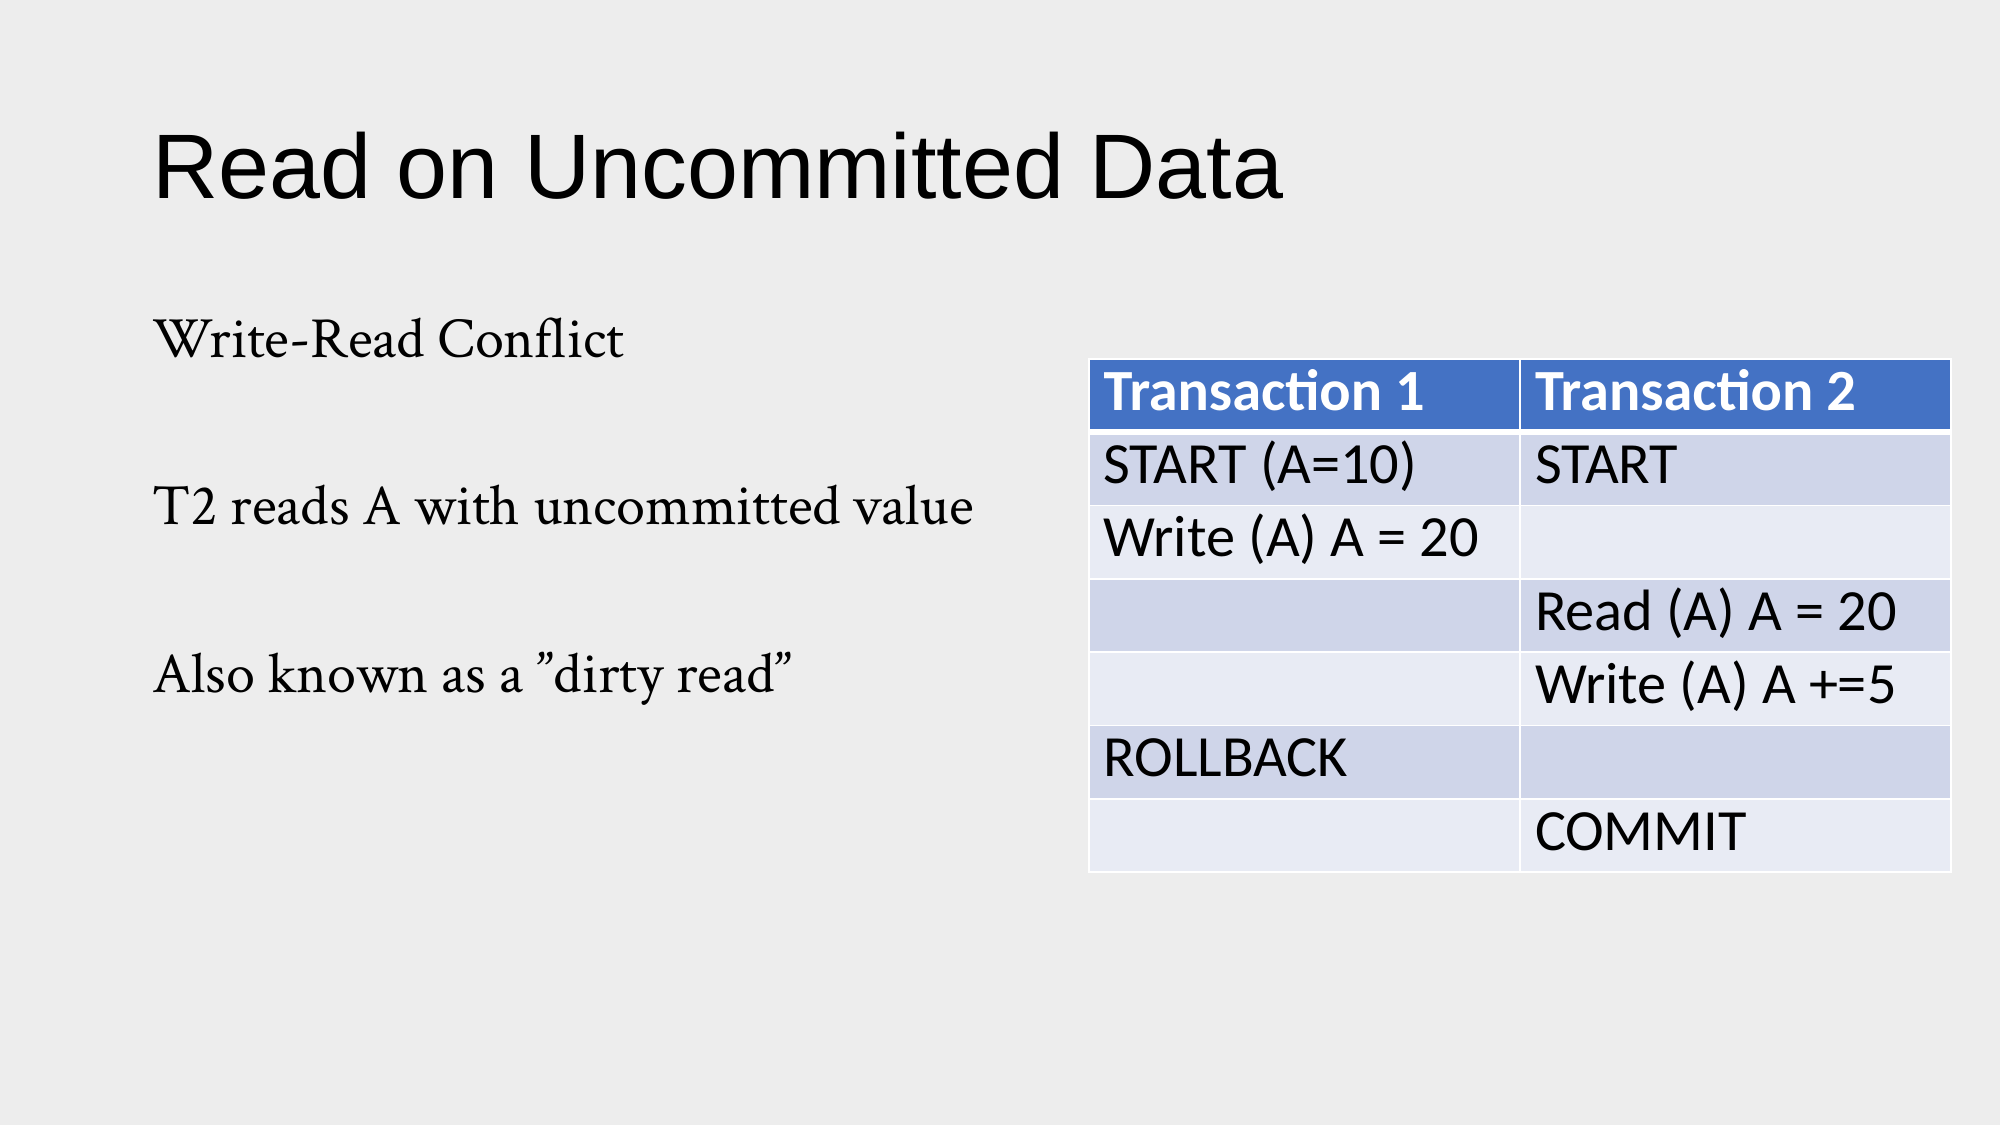

# Read on Uncommitted Data
Write-Read Conflict

T2 reads A with uncommitted value

Also known as a ”dirty read”
| Transaction 1 | Transaction 2 |
| --- | --- |
| START (A=10) | START |
| Write (A) A = 20 |  |
|  | Read (A) A = 20 |
|  | Write (A) A +=5 |
| ROLLBACK |  |
|  | COMMIT |